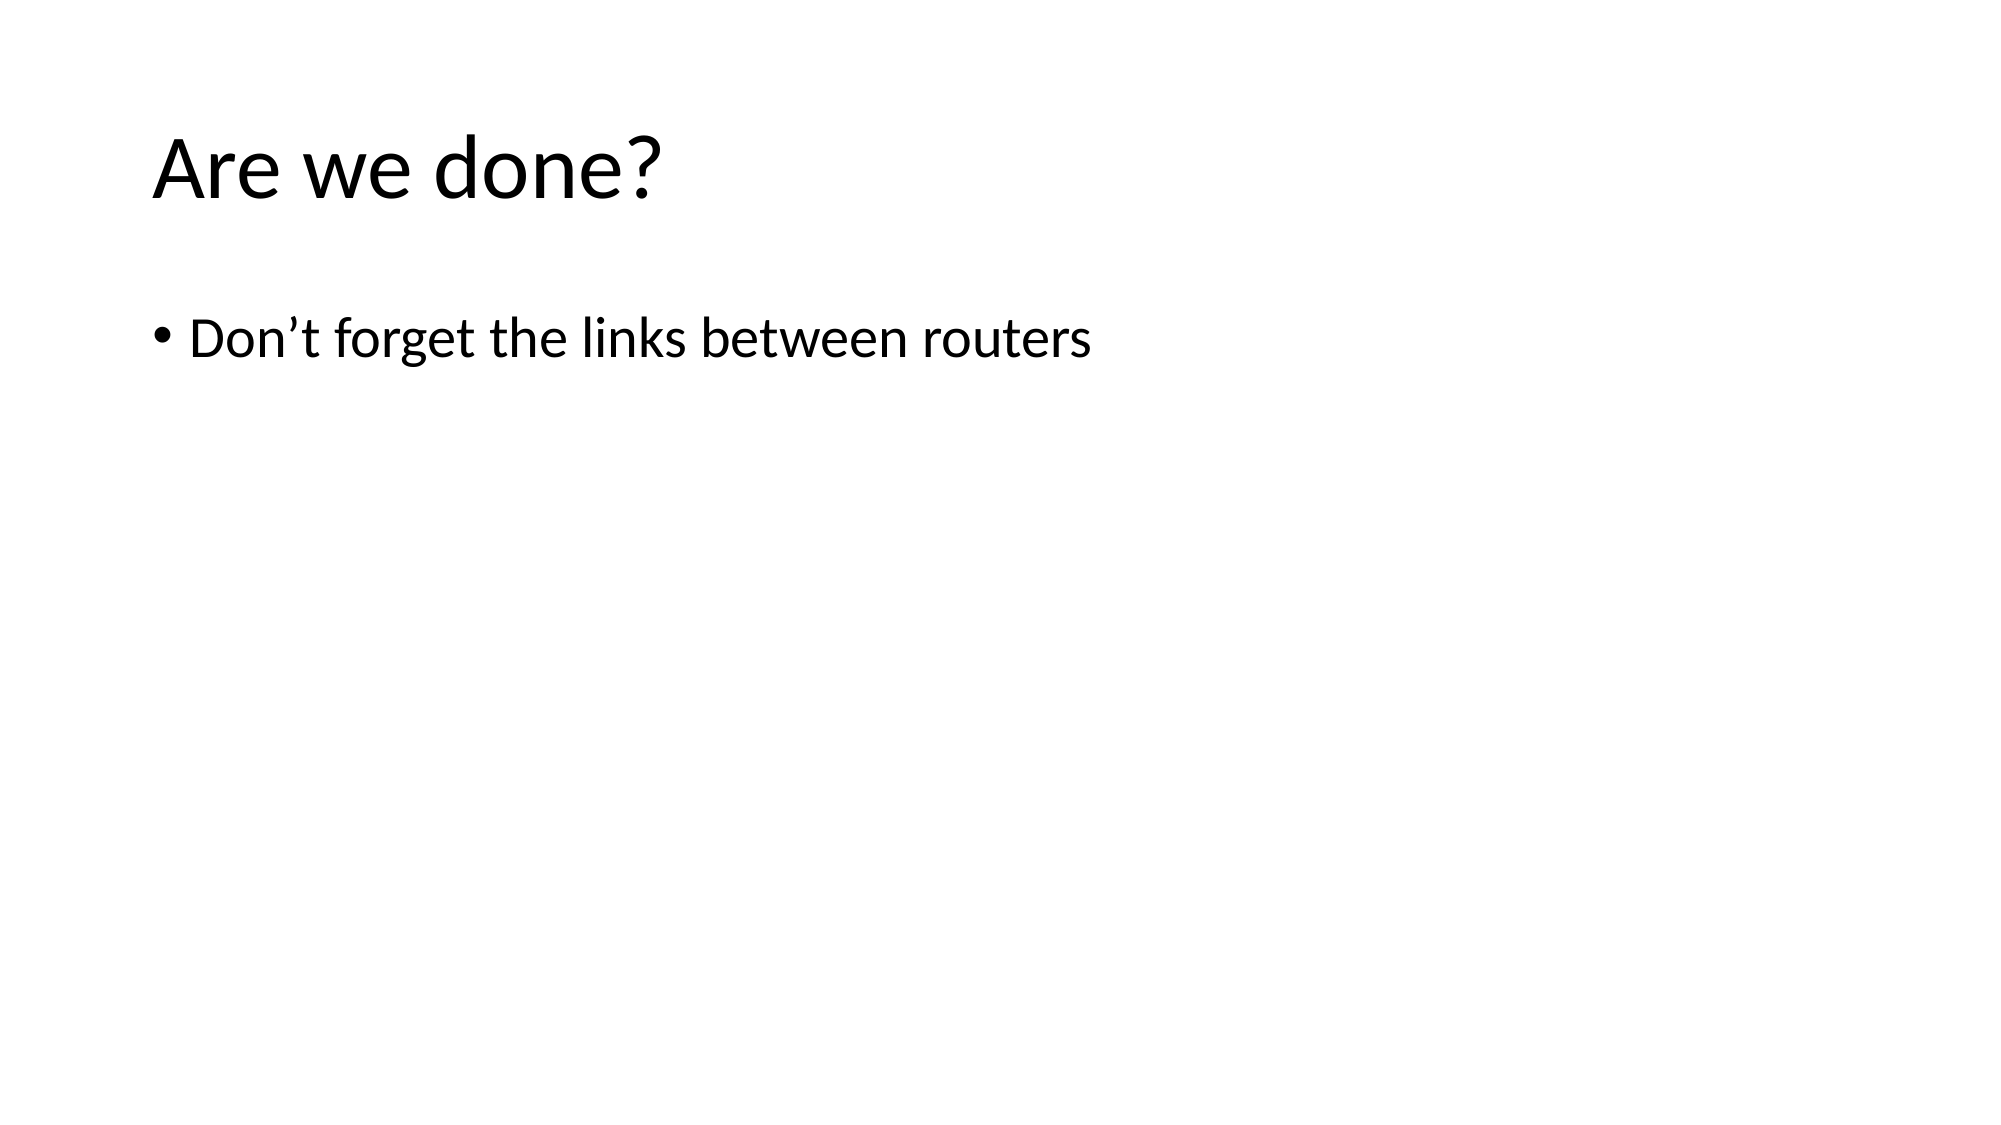

# Are we done?
Don’t forget the links between routers